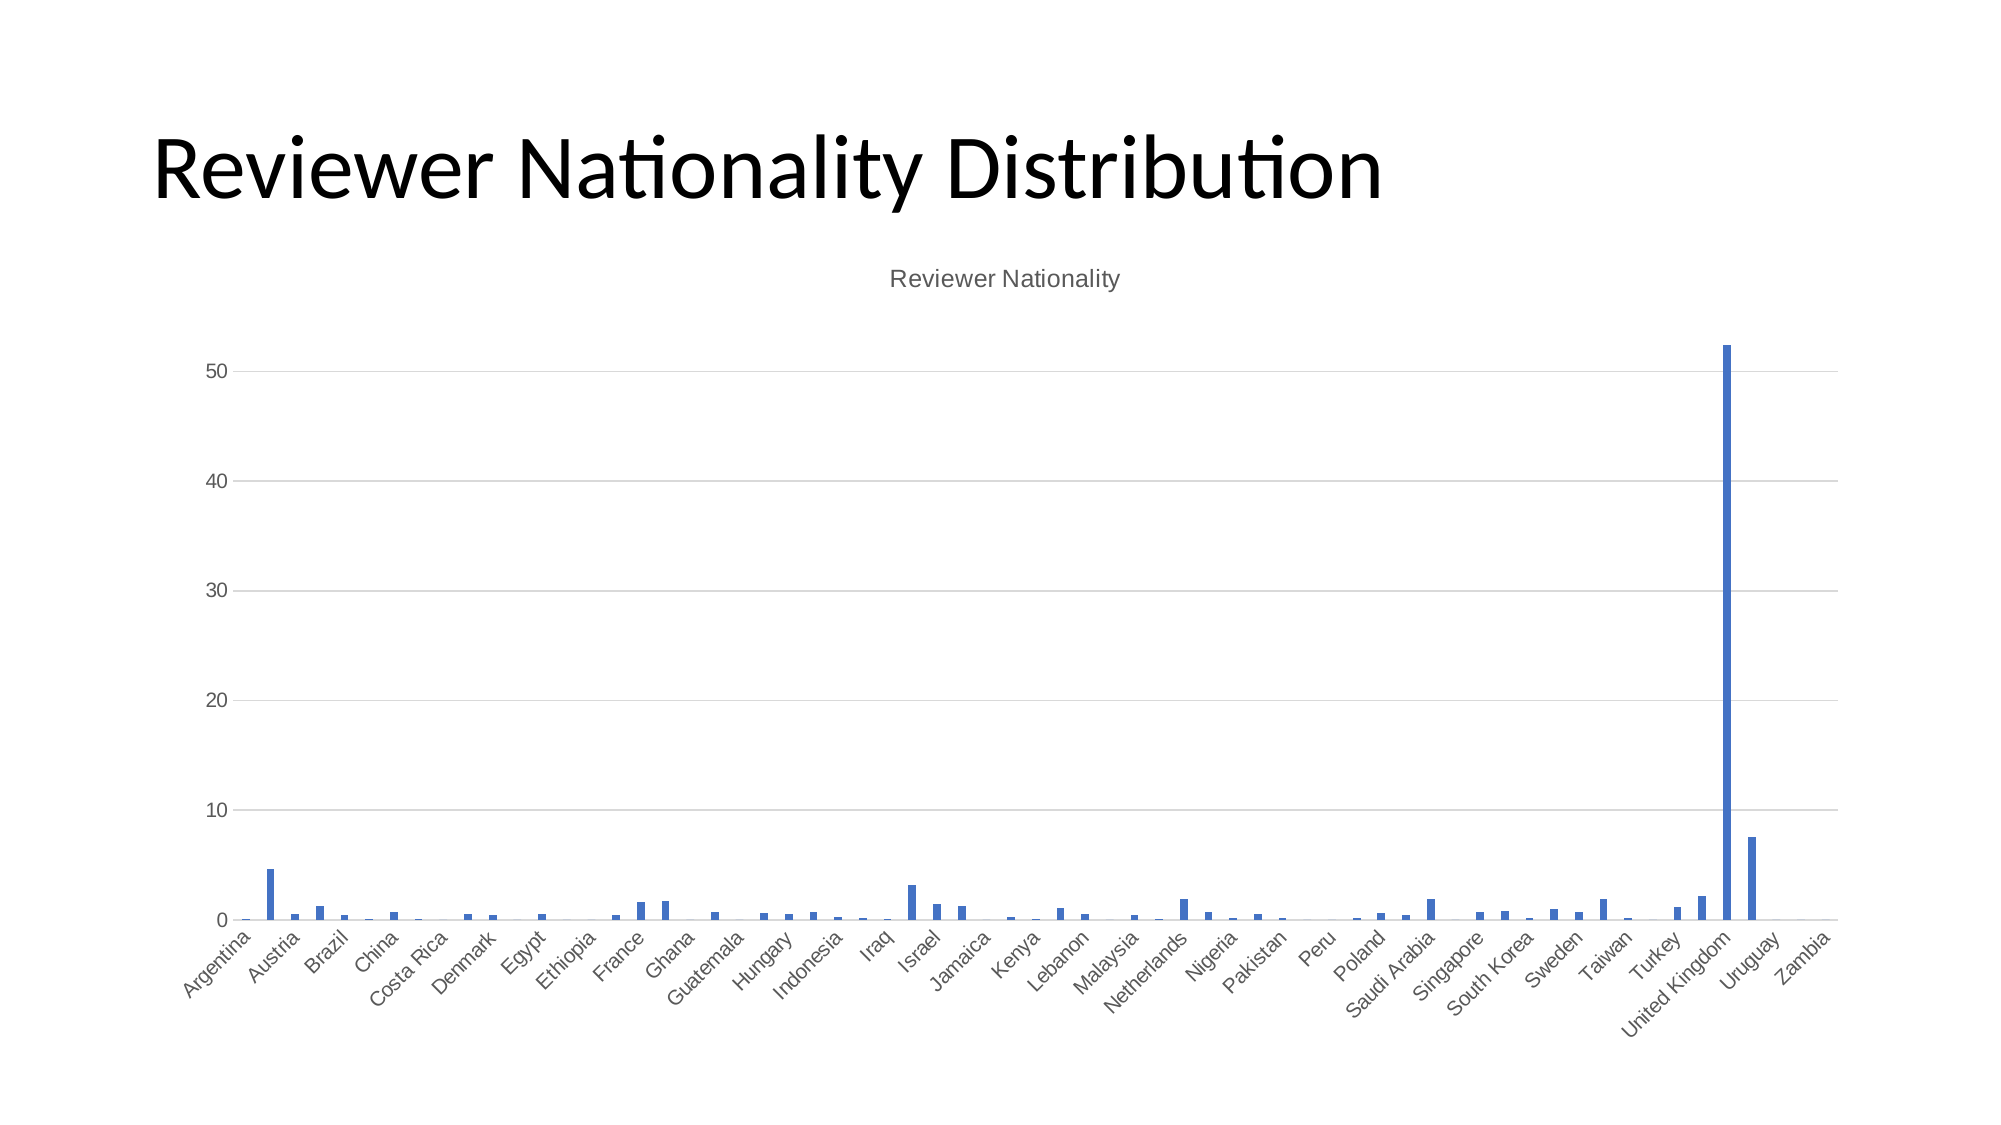

# Reviewer Nationality Distribution

### Chart: Reviewer Nationality

| Category |  |
|---|---|
|  Argentina | 0.1 |
|  Australia | 4.6 |
|  Austria | 0.5 |
|  Belgium | 1.3 |
|  Brazil | 0.4 |
|  Chile | 0.1 |
|  China | 0.7 |
|  Colombia | 0.1 |
|  Costa Rica | 0.0 |
|  Czech Republic | 0.5 |
|  Denmark | 0.4 |
|  Ecuador | 0.0 |
|  Egypt | 0.5 |
|  El Salvador | 0.0 |
|  Ethiopia | 0.0 |
|  Finland | 0.4 |
|  France | 1.6 |
|  Germany | 1.7 |
|  Ghana | 0.0 |
|  Greece | 0.7 |
|  Guatemala | 0.0 |
|  Hong Kong | 0.6 |
|  Hungary | 0.5 |
|  India | 0.7 |
|  Indonesia | 0.3 |
|  Iran | 0.2 |
|  Iraq | 0.1 |
|  Ireland | 3.2 |
|  Israel | 1.4 |
|  Italy | 1.3 |
|  Jamaica | 0.0 |
|  Japan | 0.3 |
|  Kenya | 0.1 |
|  Kuwait | 1.1 |
|  Lebanon | 0.5 |
|  Libya | 0.0 |
|  Malaysia | 0.4 |
|  Mexico | 0.1 |
|  Netherlands | 1.9 |
|  New Zealand | 0.7 |
|  Nigeria | 0.2 |
|  Norway | 0.5 |
|  Pakistan | 0.2 |
|  Panama | 0.0 |
|  Peru | 0.0 |
|  Philippines | 0.2 |
|  Poland | 0.6 |
|  Portugal | 0.4 |
|  Saudi Arabia | 1.9 |
|  Sierra Leone | 0.0 |
|  Singapore | 0.7 |
|  South Africa | 0.8 |
|  South Korea | 0.2 |
|  Spain | 1.0 |
|  Sweden | 0.7 |
|  Switzerland | 1.9 |
|  Taiwan | 0.2 |
|  Tanzania | 0.0 |
|  Turkey | 1.2 |
|  United Arab Emirates | 2.2 |
|  United Kingdom | 52.4 |
|  United States of America | 7.6 |
|  Uruguay | 0.0 |
|  Venezuela | 0.0 |
|  Zambia | 0.0 |